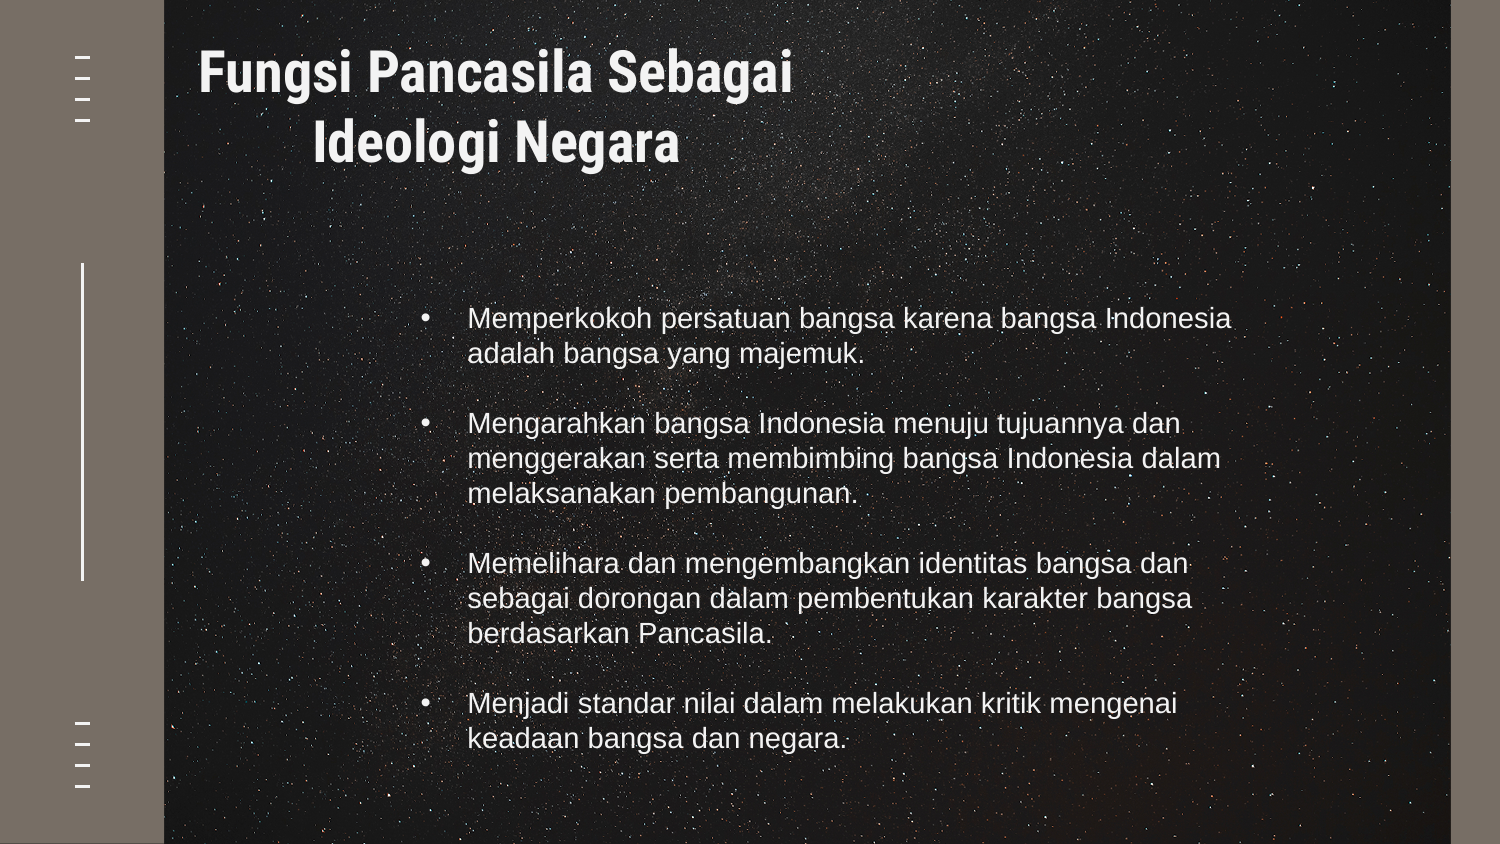

# Fungsi Pancasila Sebagai Ideologi Negara
Memperkokoh persatuan bangsa karena bangsa Indonesia adalah bangsa yang majemuk.

Mengarahkan bangsa Indonesia menuju tujuannya dan menggerakan serta membimbing bangsa Indonesia dalam melaksanakan pembangunan.

Memelihara dan mengembangkan identitas bangsa dan sebagai dorongan dalam pembentukan karakter bangsa berdasarkan Pancasila.

Menjadi standar nilai dalam melakukan kritik mengenai keadaan bangsa dan negara.